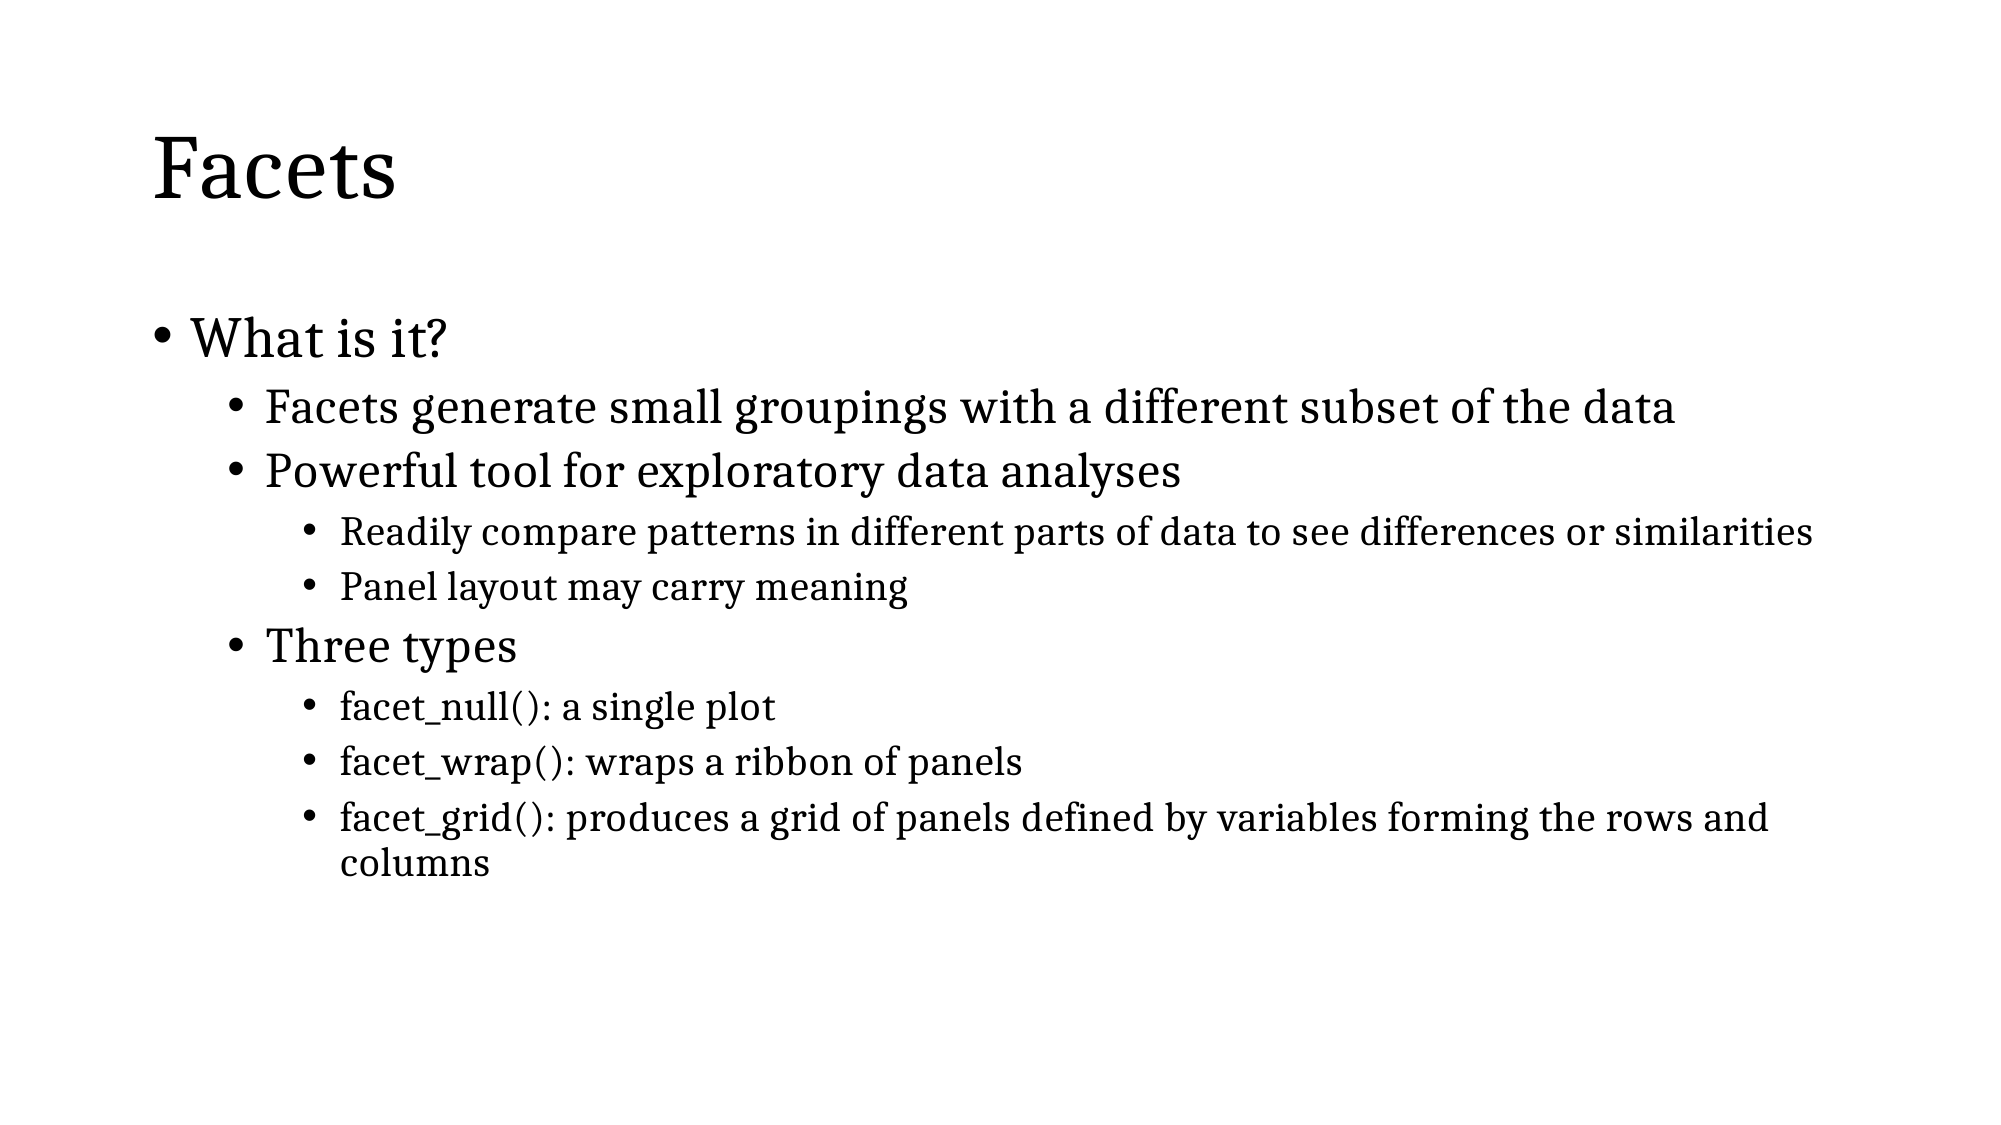

# Facets
What is it?
Facets generate small groupings with a different subset of the data
Powerful tool for exploratory data analyses
Readily compare patterns in different parts of data to see differences or similarities
Panel layout may carry meaning
Three types
facet_null(): a single plot
facet_wrap(): wraps a ribbon of panels
facet_grid(): produces a grid of panels defined by variables forming the rows and columns